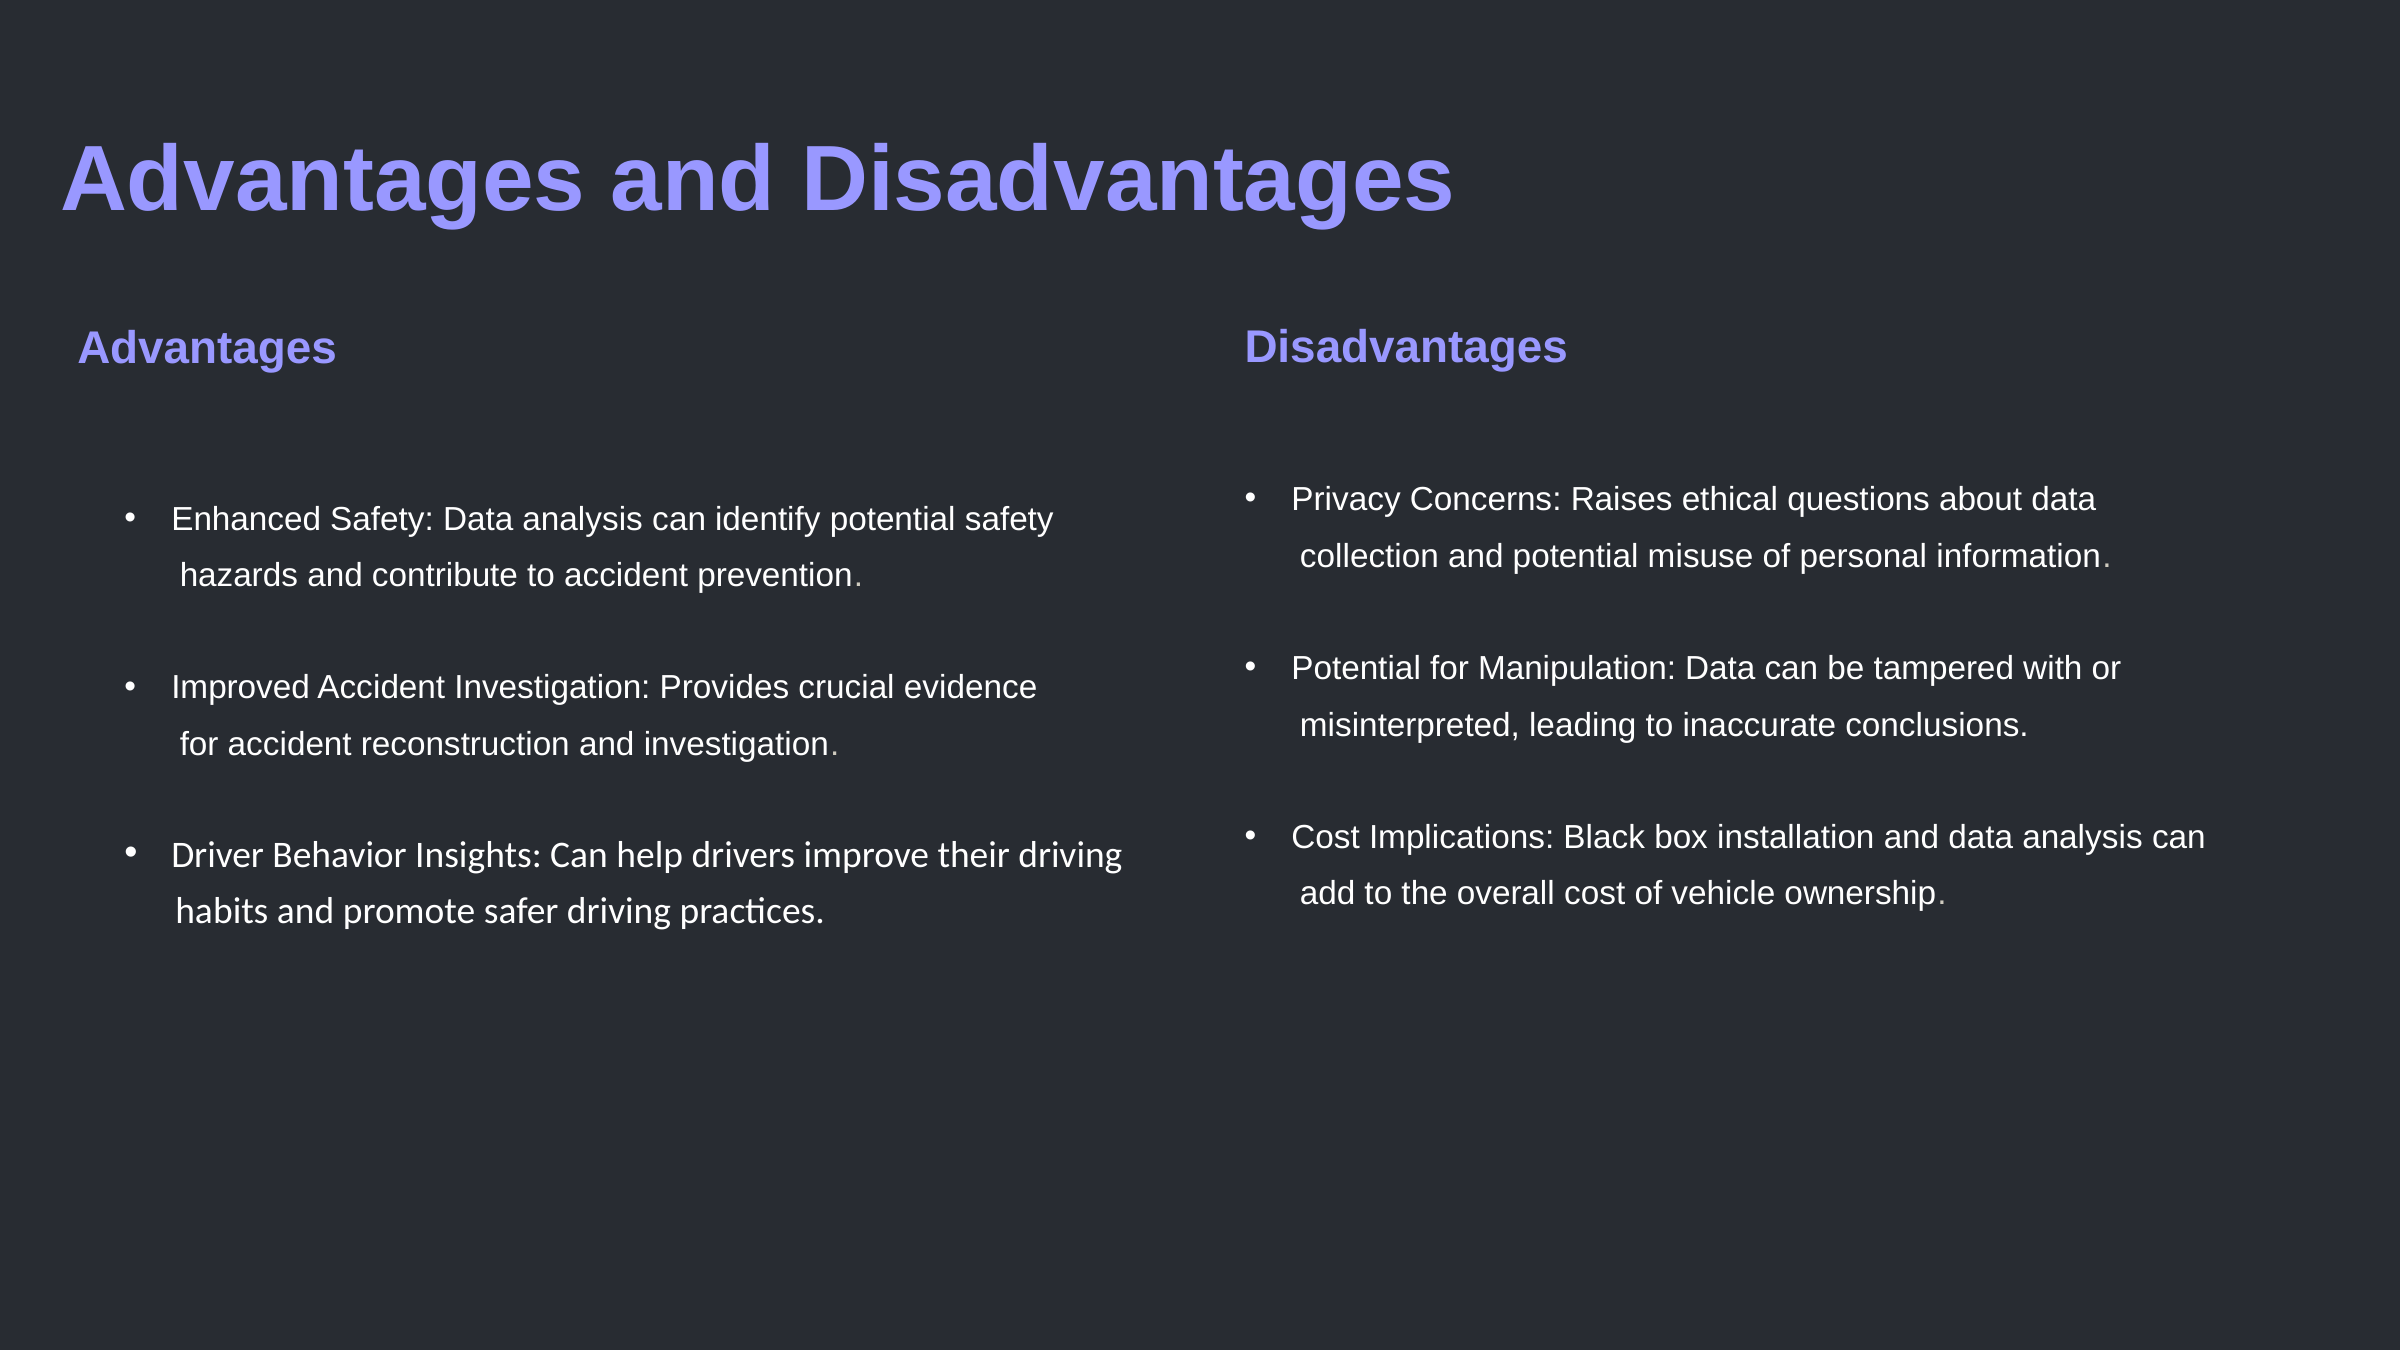

Advantages and Disadvantages
Disadvantages
Advantages

Enhanced Safety: Data analysis can identify potential safety
      hazards and contribute to accident prevention.

Improved Accident Investigation: Provides crucial evidence
      for accident reconstruction and investigation.

Driver Behavior Insights: Can help drivers improve their driving
      habits and promote safer driving practices.

Privacy Concerns: Raises ethical questions about data
      collection and potential misuse of personal information.

Potential for Manipulation: Data can be tampered with or
      misinterpreted, leading to inaccurate conclusions.

Cost Implications: Black box installation and data analysis can
      add to the overall cost of vehicle ownership.